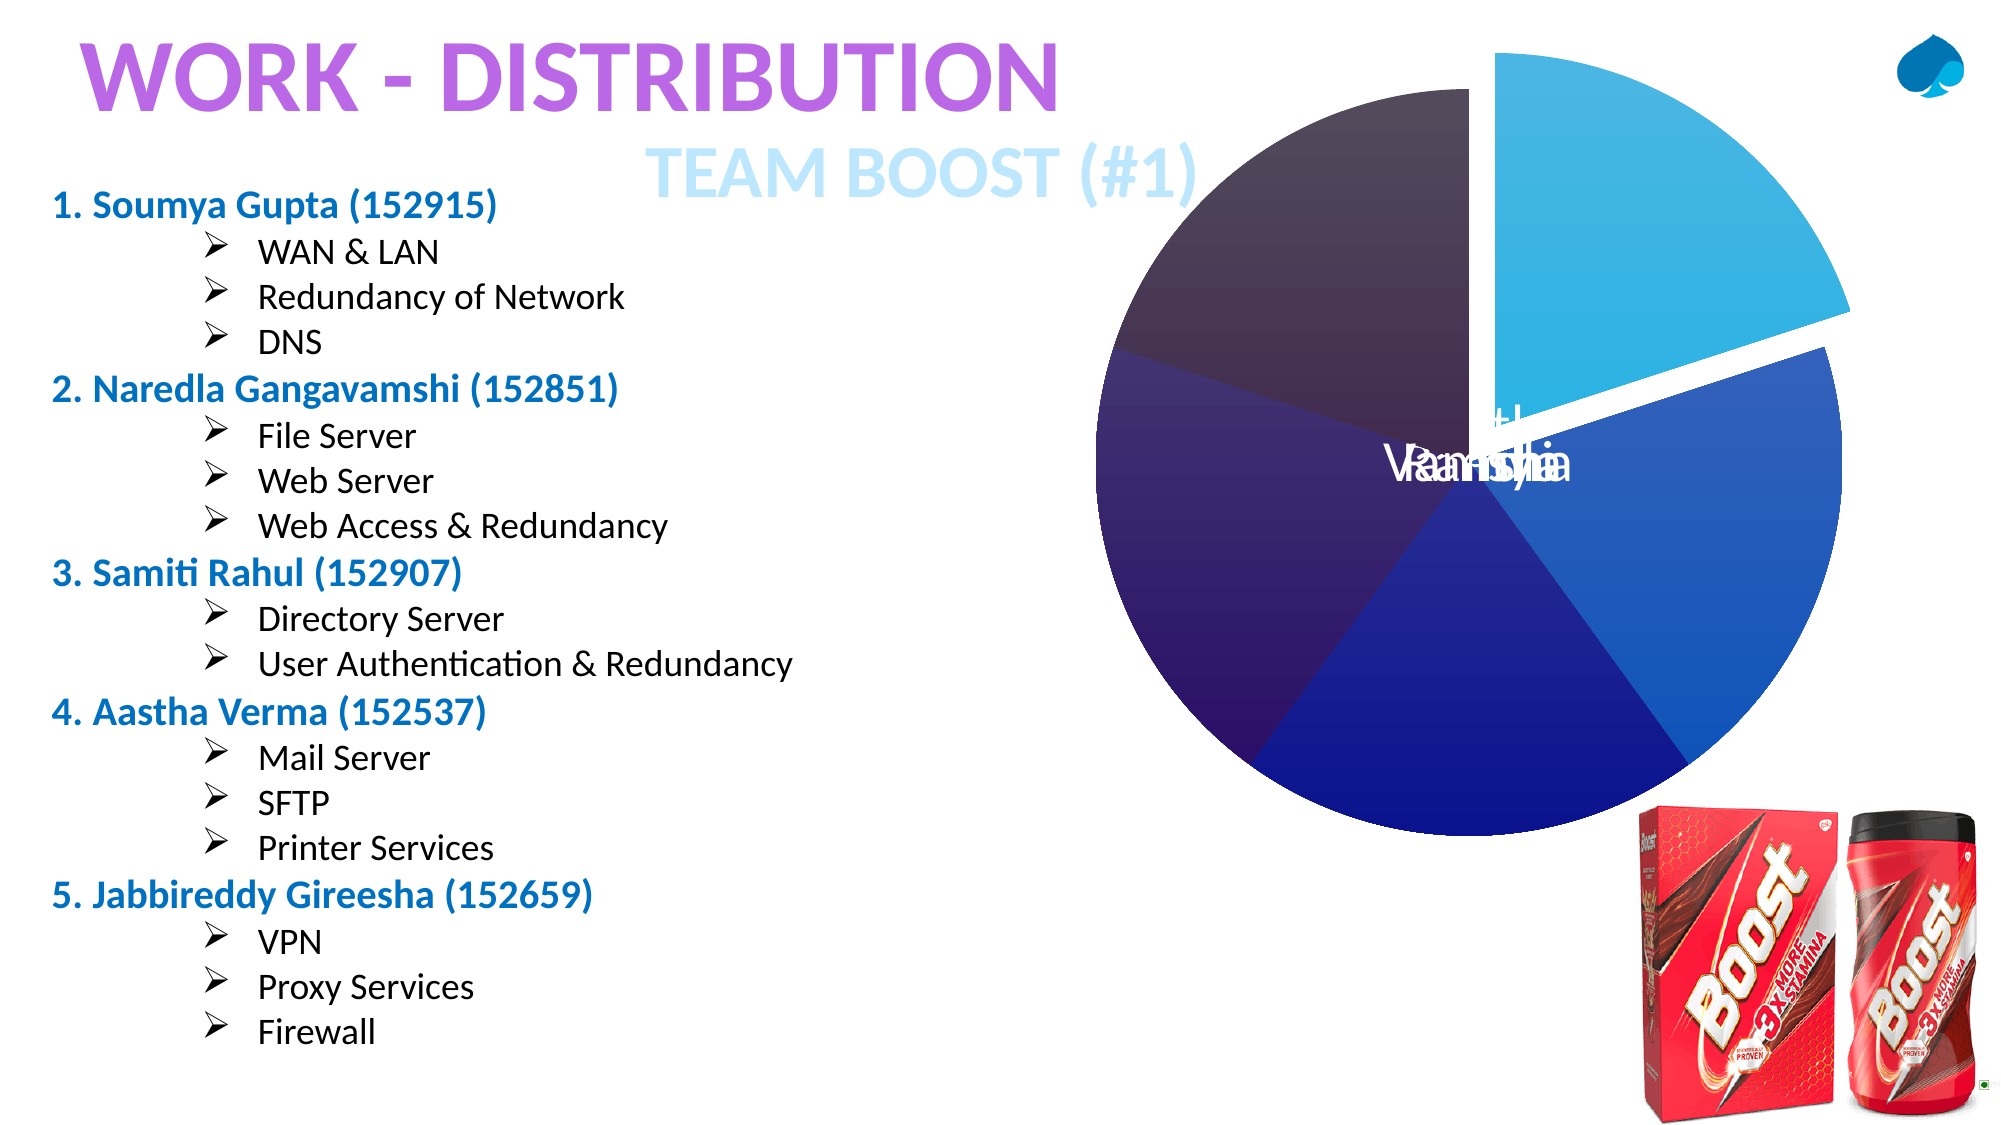

1. Soumya Gupta (152915)
WAN & LAN
Redundancy of Network
DNS
2. Naredla Gangavamshi (152851)
File Server
Web Server
Web Access & Redundancy
3. Samiti Rahul (152907)
Directory Server
User Authentication & Redundancy
4. Aastha Verma (152537)
Mail Server
SFTP
Printer Services
5. Jabbireddy Gireesha (152659)
VPN
Proxy Services
Firewall